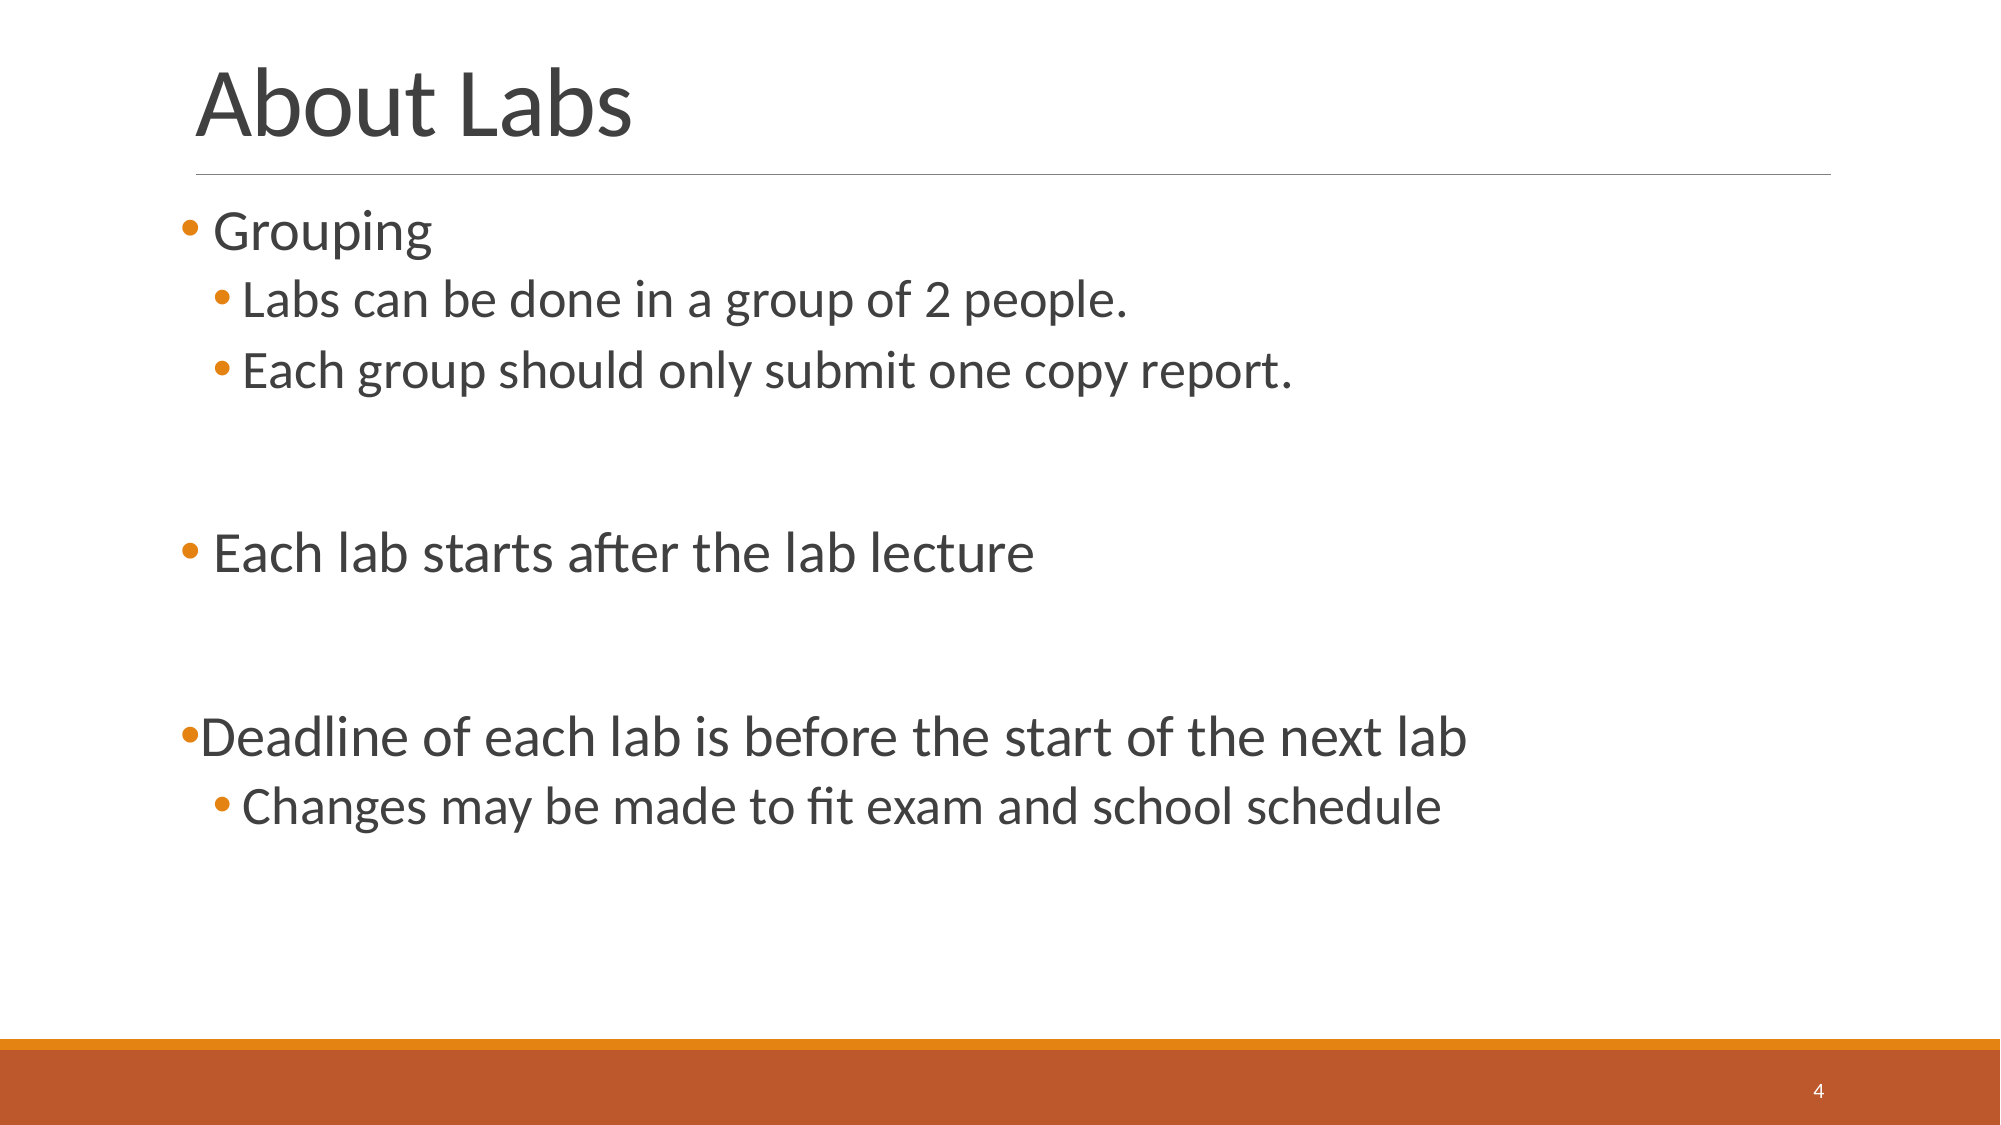

# About Labs
 Grouping
Labs can be done in a group of 2 people.
Each group should only submit one copy report.

 Each lab starts after the lab lecture

Deadline of each lab is before the start of the next lab
Changes may be made to fit exam and school schedule

4